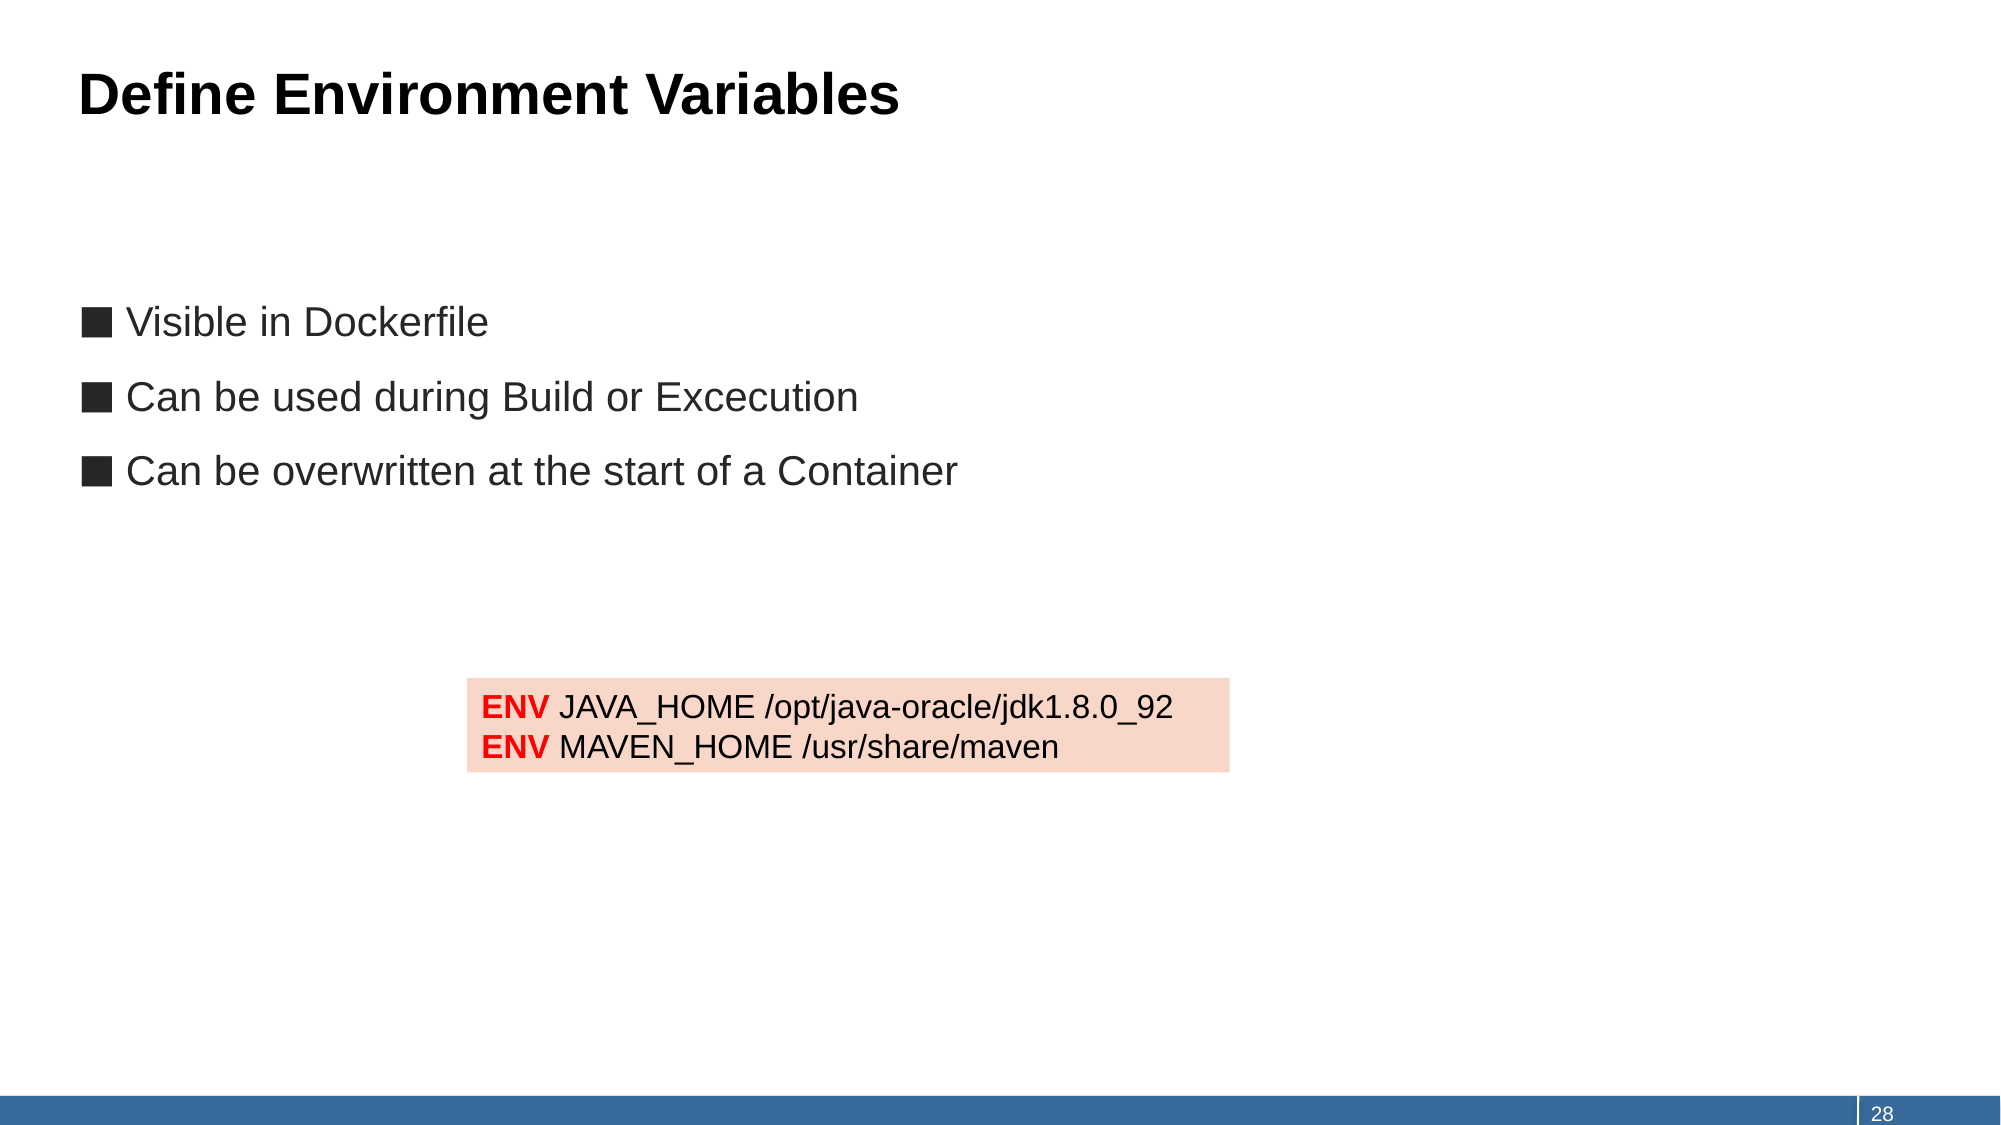

# Define Environment Variables
Visible in Dockerfile
Can be used during Build or Excecution
Can be overwritten at the start of a Container
ENV JAVA_HOME /opt/java-oracle/jdk1.8.0_92
ENV MAVEN_HOME /usr/share/maven
28